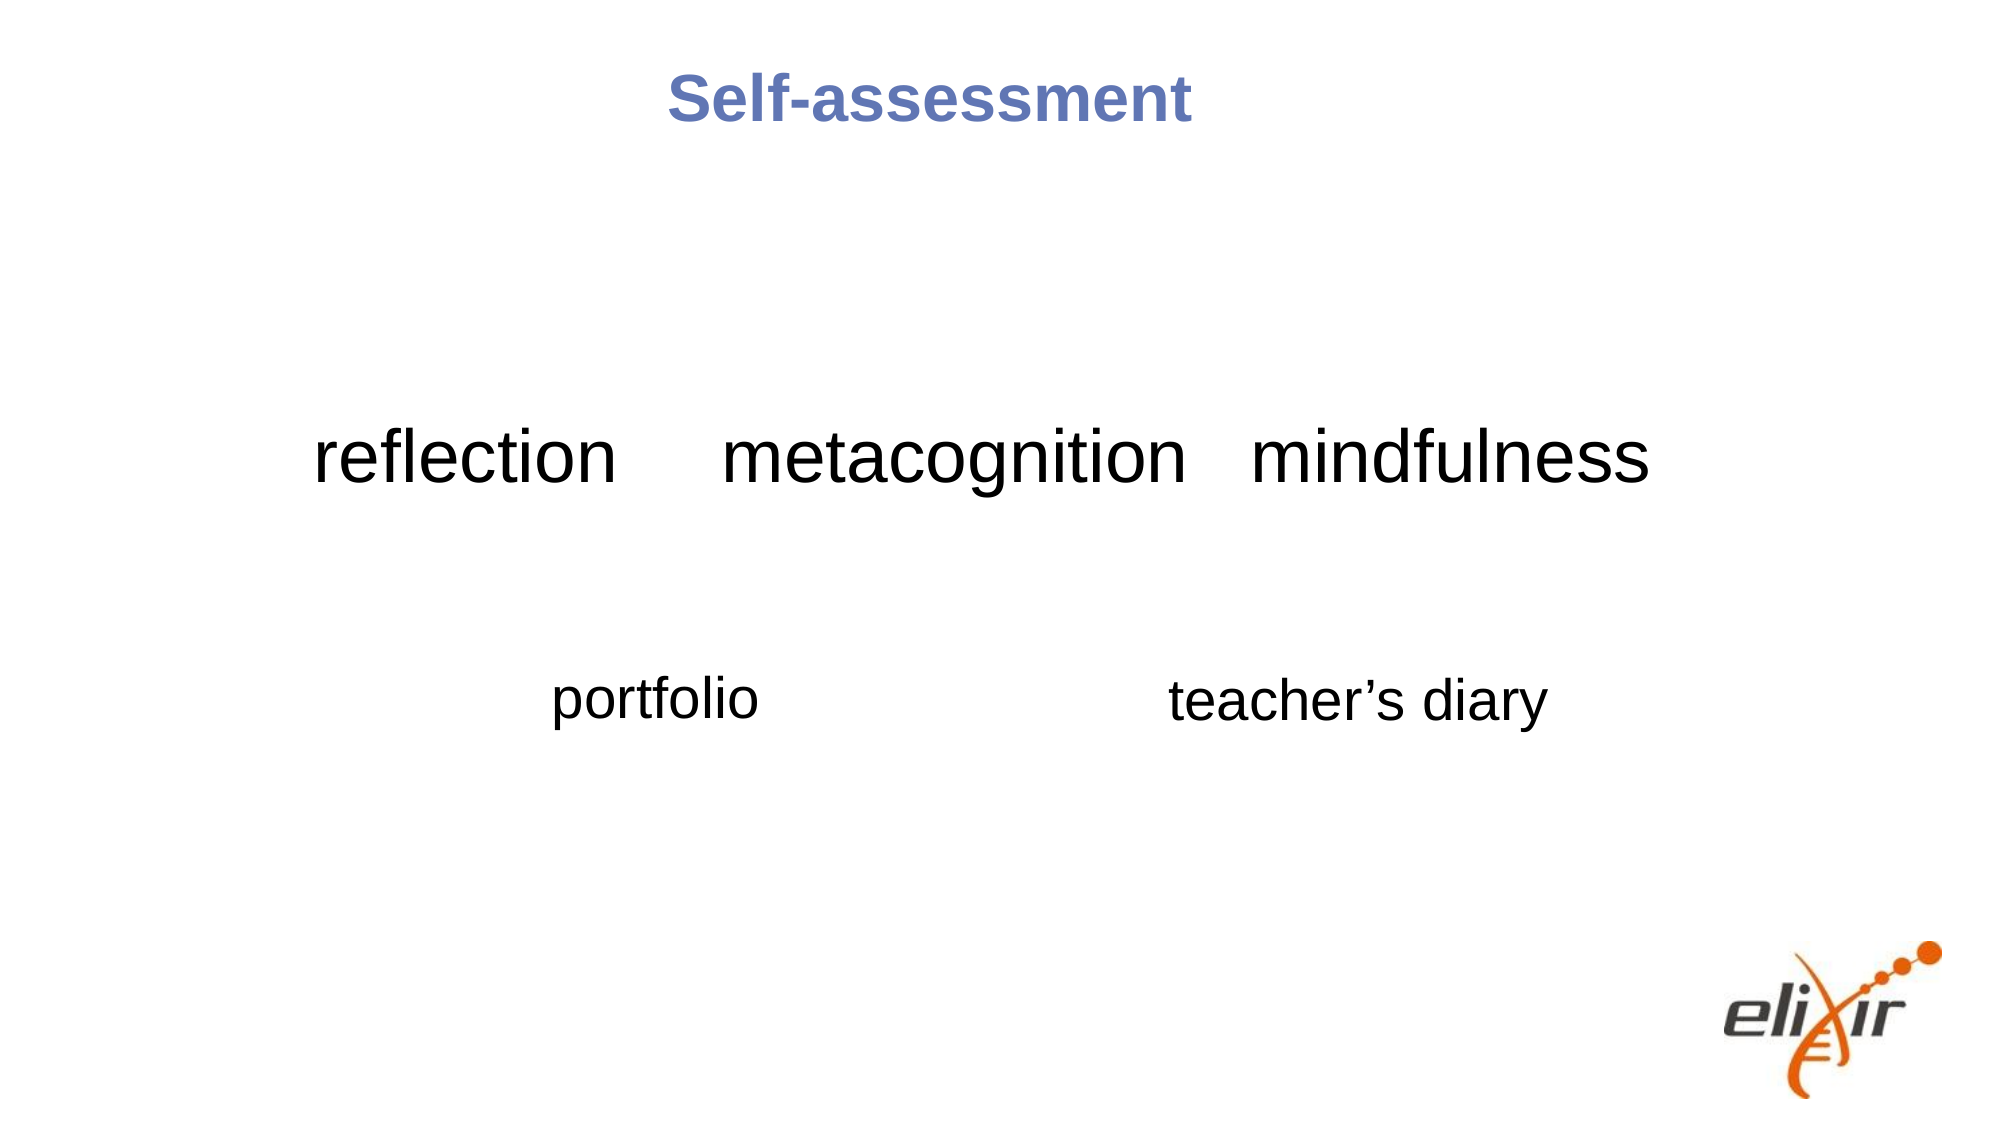

# Self-assessment
reflection     metacognition   mindfulness
portfolio
teacher’s diary